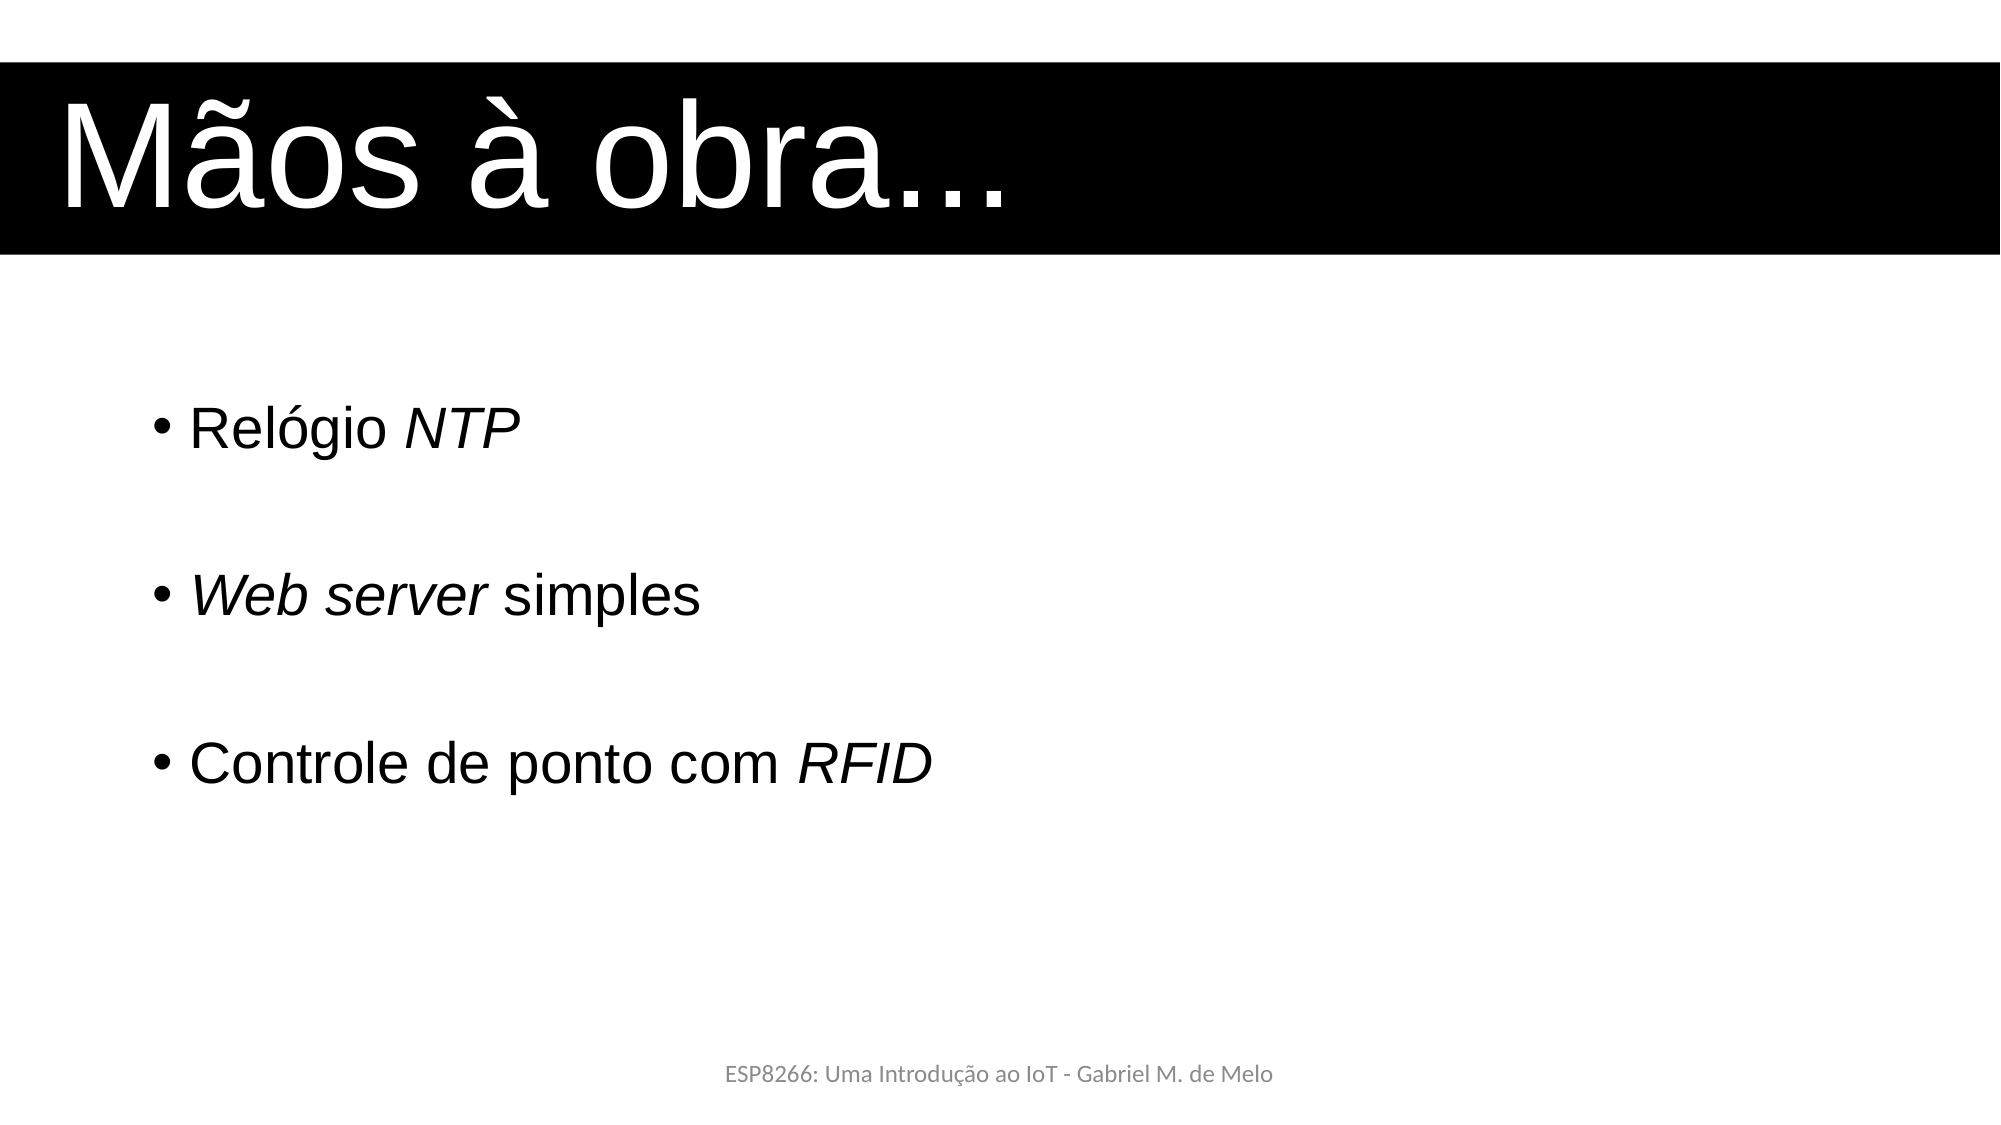

Mãos à obra...

Relógio NTP

Web server simples

Controle de ponto com RFID

ESP8266: Uma Introdução ao IoT - Gabriel M. de Melo